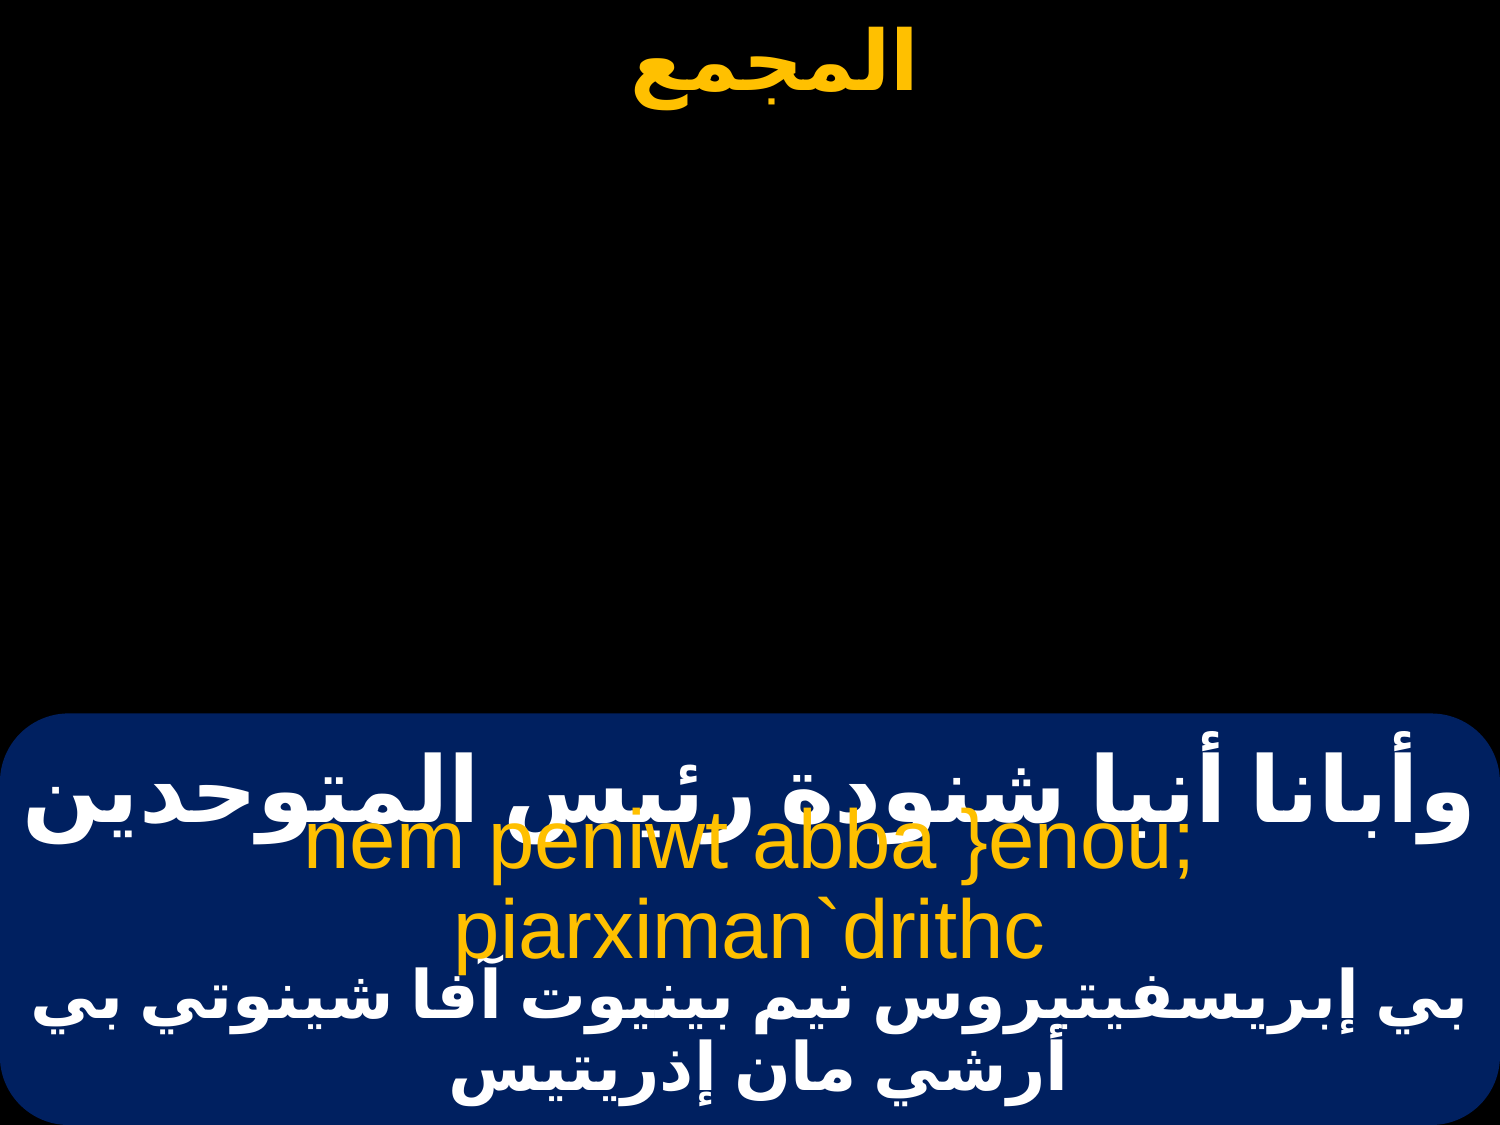

# وأبانا أنبا شنودة رئيس المتوحدين
nem peniwt abba }enou; piarximan`drithc
بي إبريسفيتيروس نيم بينيوت آفا شينوتي بي أرشي مان إذريتيس